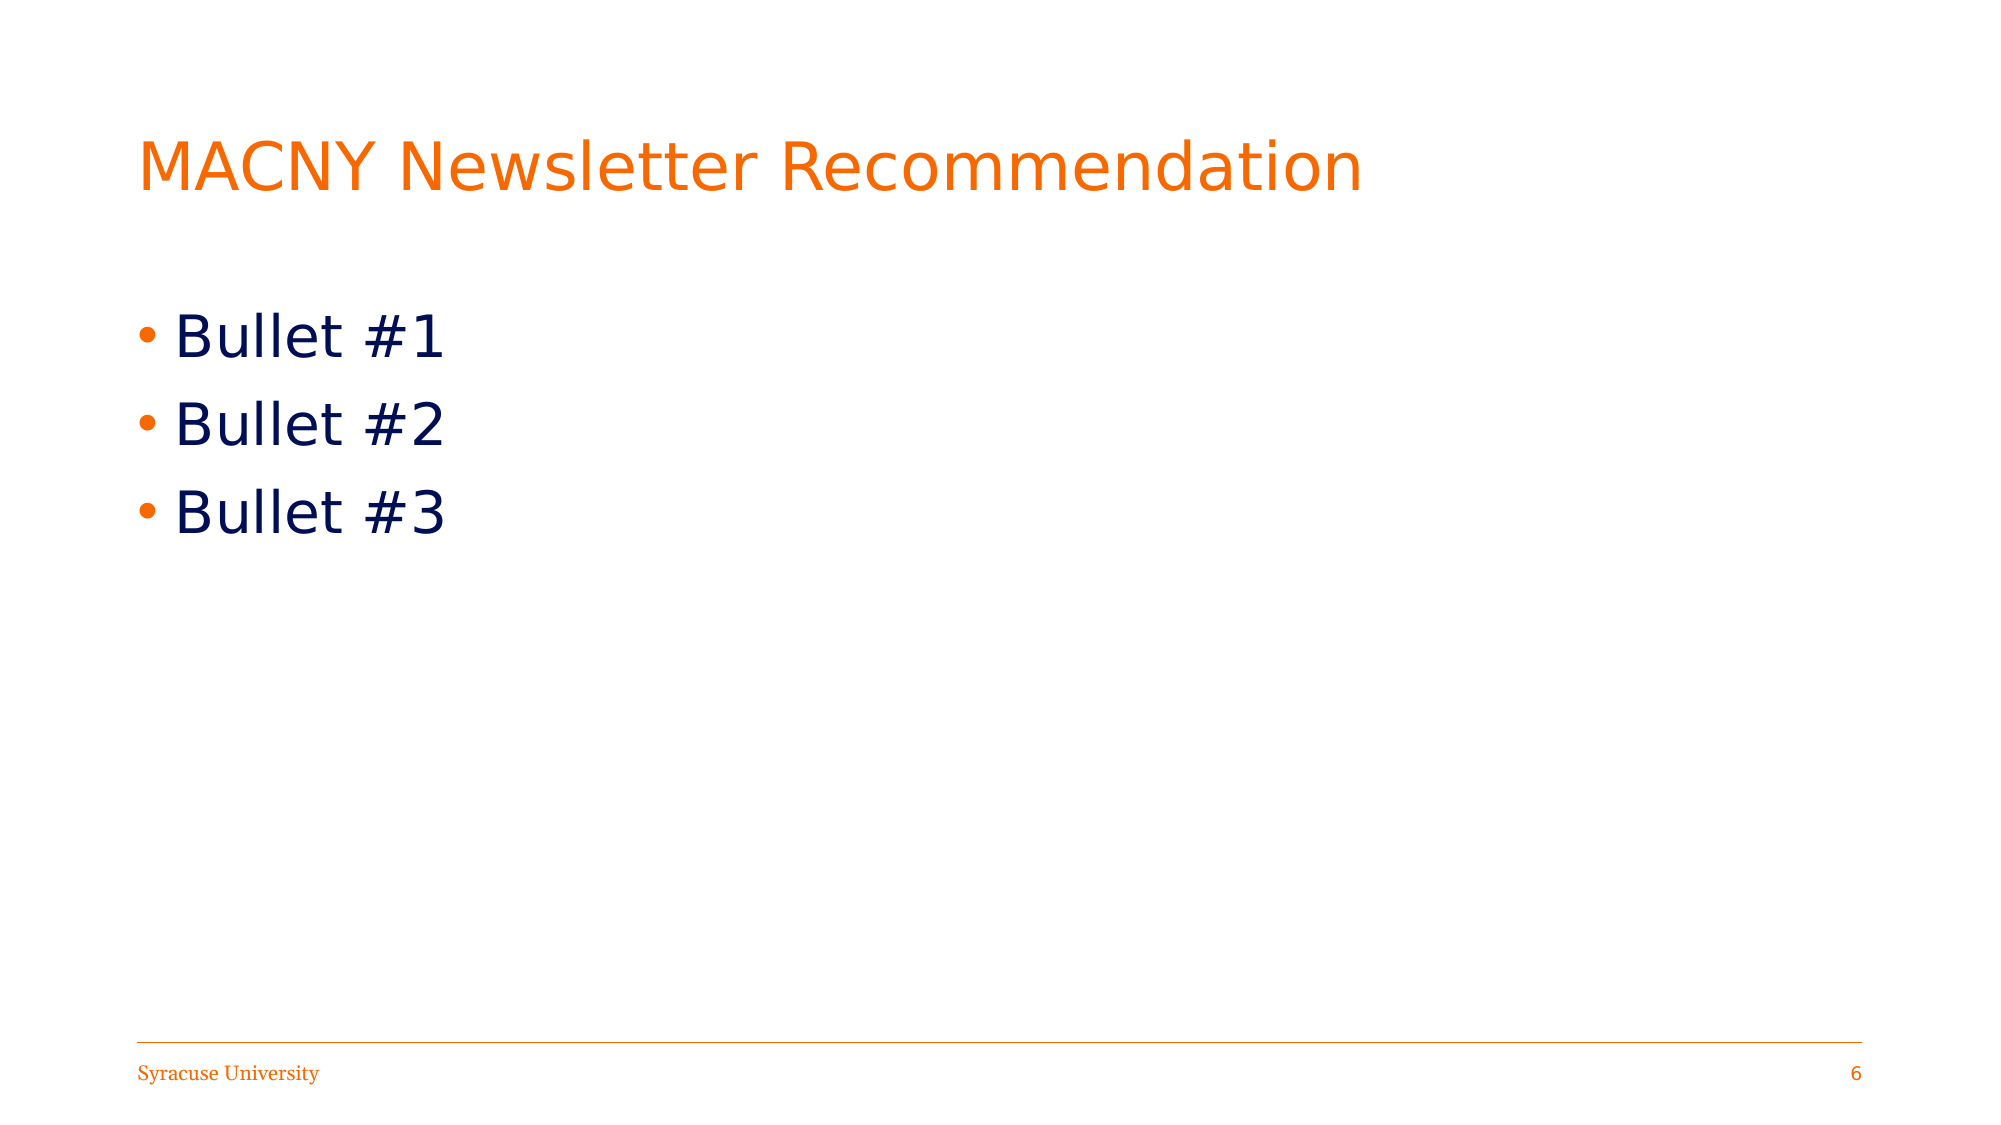

# MACNY Newsletter Recommendation
Bullet #1
Bullet #2
Bullet #3